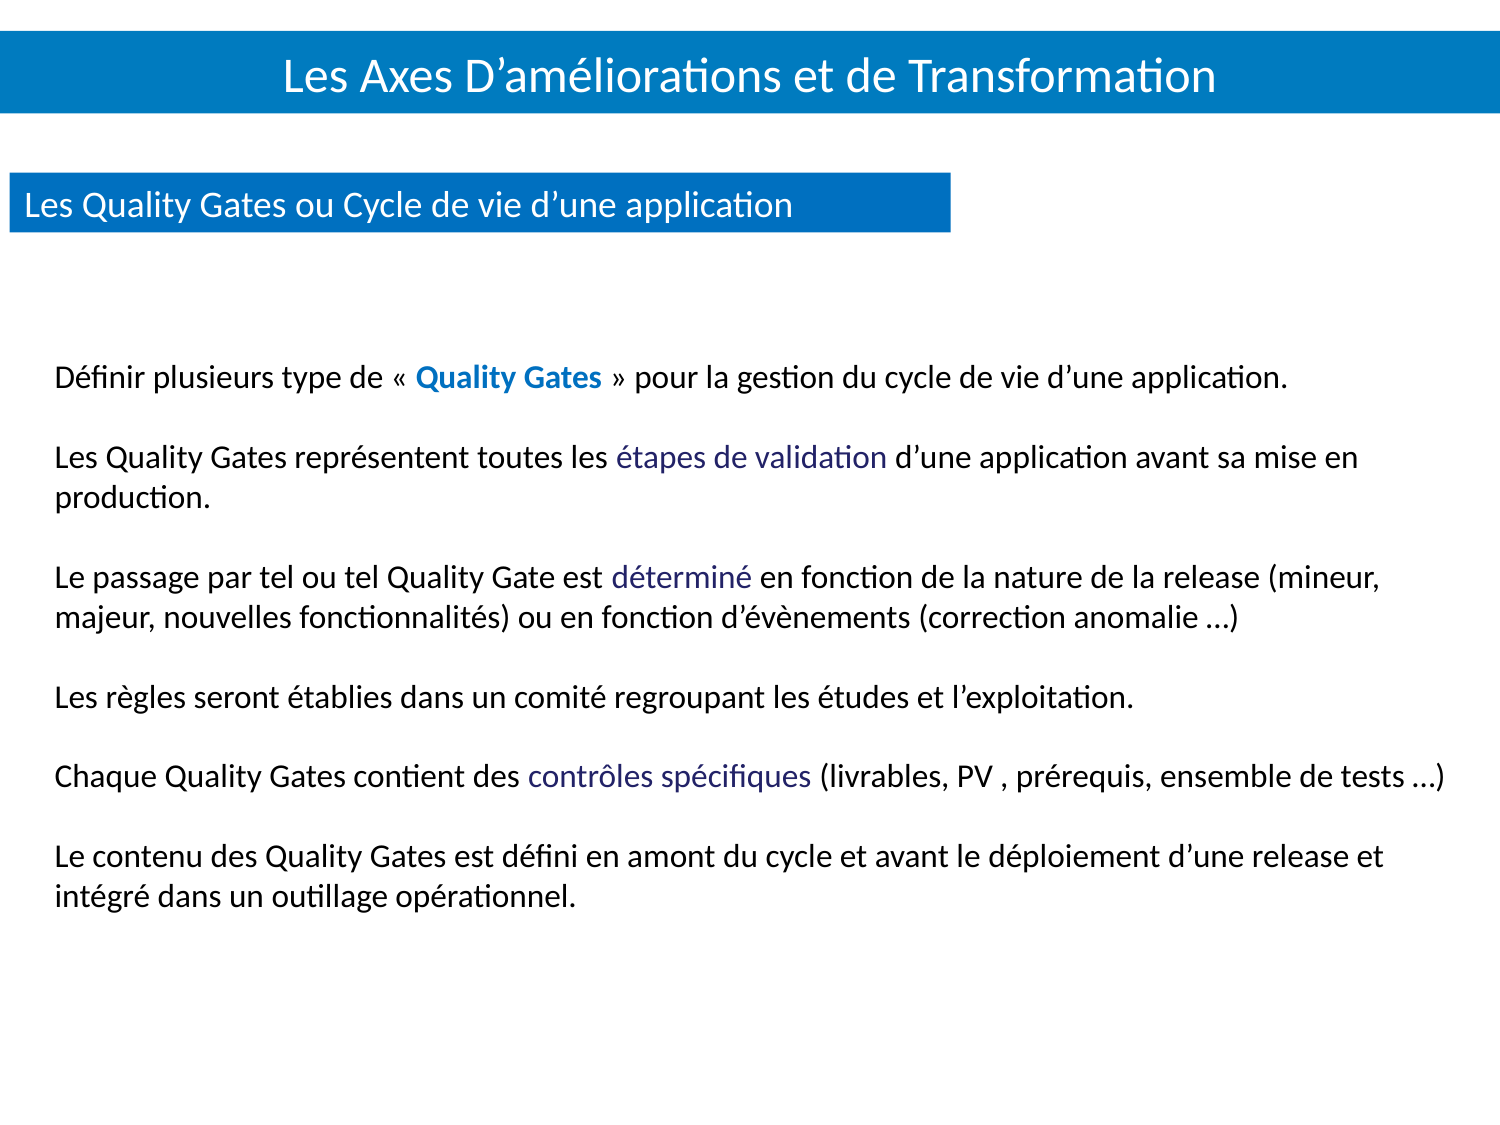

# Les Axes D’améliorations et de Transformation
Les Quality Gates ou Cycle de vie d’une application
Définir plusieurs type de « Quality Gates » pour la gestion du cycle de vie d’une application.

Les Quality Gates représentent toutes les étapes de validation d’une application avant sa mise en production.

Le passage par tel ou tel Quality Gate est déterminé en fonction de la nature de la release (mineur, majeur, nouvelles fonctionnalités) ou en fonction d’évènements (correction anomalie …)

Les règles seront établies dans un comité regroupant les études et l’exploitation.

Chaque Quality Gates contient des contrôles spécifiques (livrables, PV , prérequis, ensemble de tests …)

Le contenu des Quality Gates est défini en amont du cycle et avant le déploiement d’une release et intégré dans un outillage opérationnel.